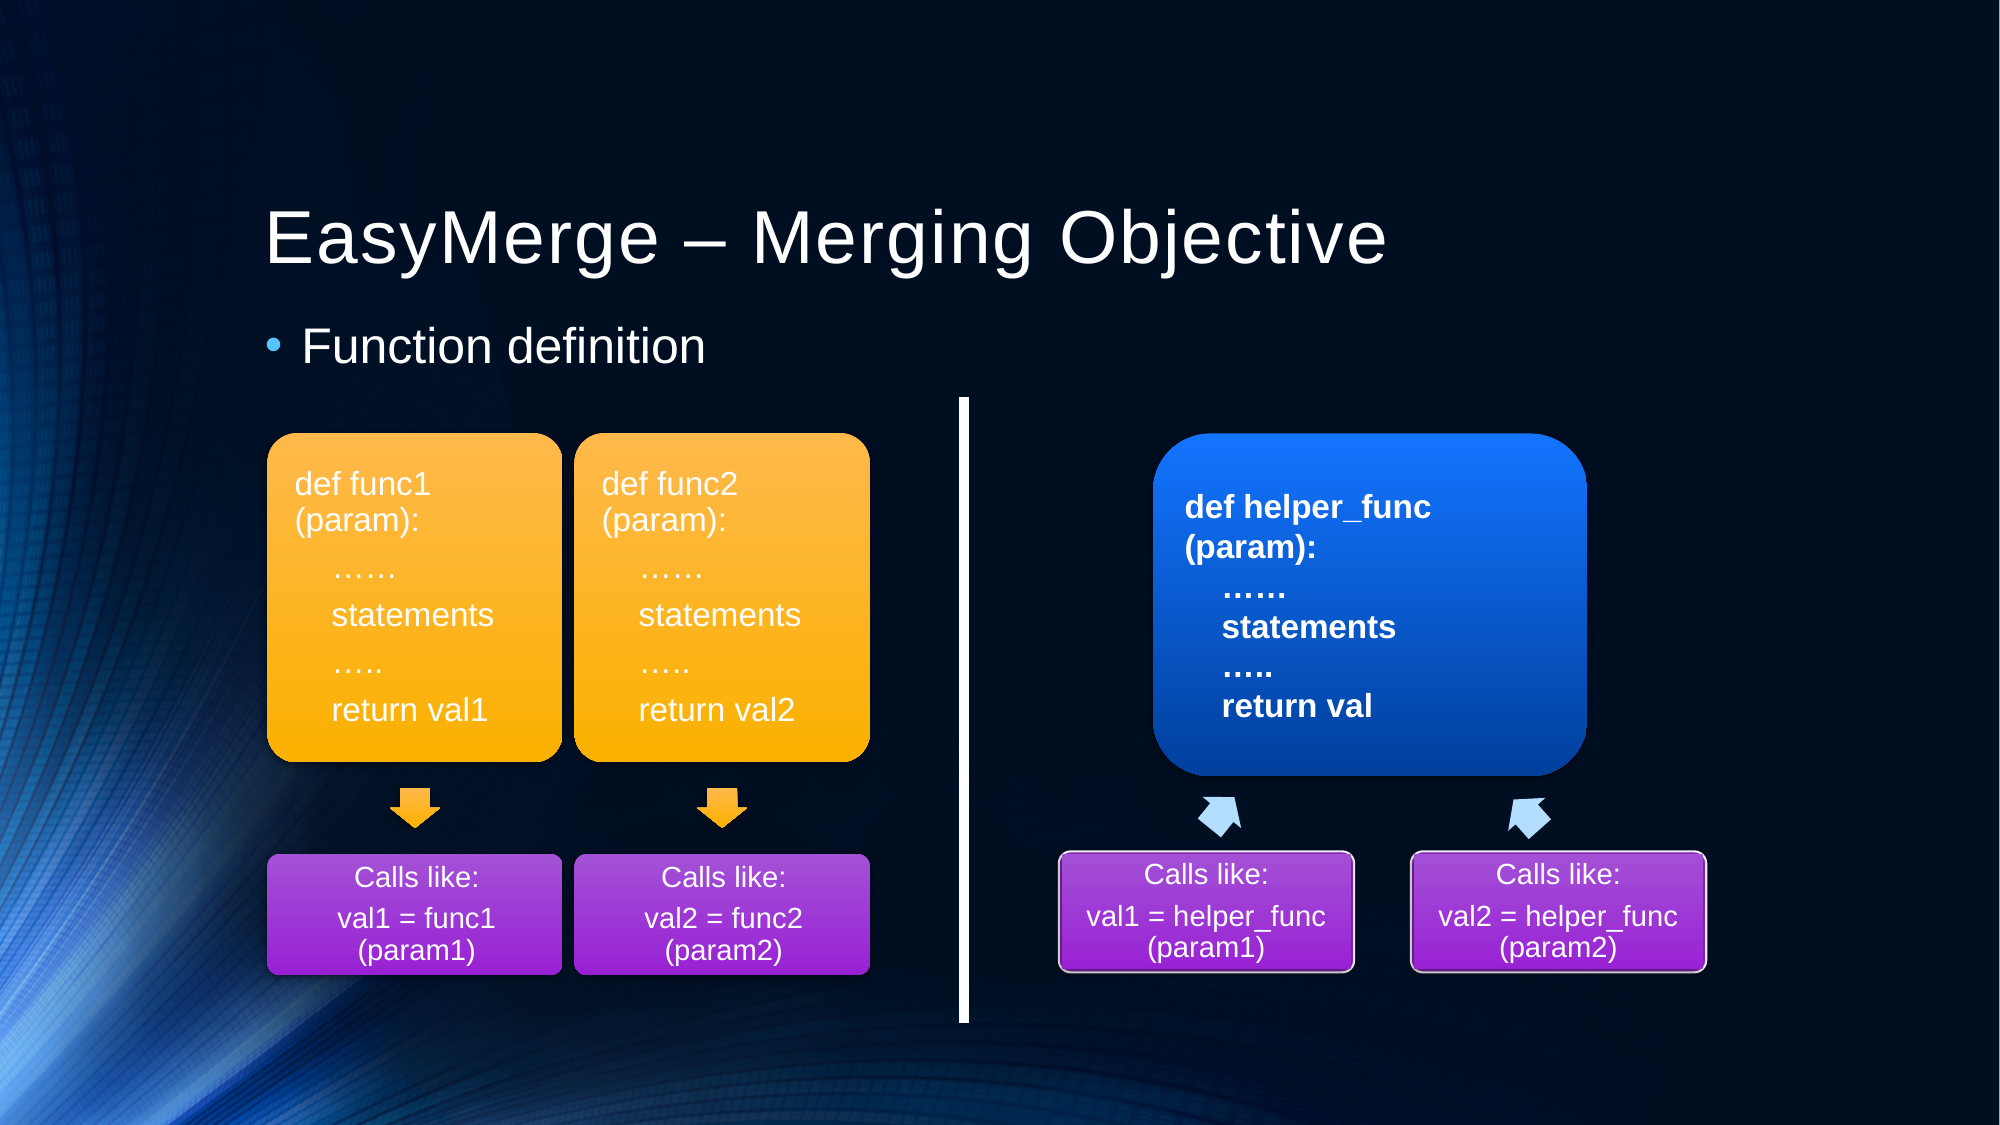

# EasyMerge – Merging Objective
Function definition

def func1 (param):
    ……
    statements
    …..
    return val1

Calls like:
val1 = func1 (param1)
def func2 (param):
    ……
    statements
    …..
    return val2

Calls like:
val2 = func2 (param2)
def helper_func (param):
    ……
    statements
    …..
    return val

Calls like:
val1 = helper_func (param1)

Calls like:
val2 = helper_func (param2)